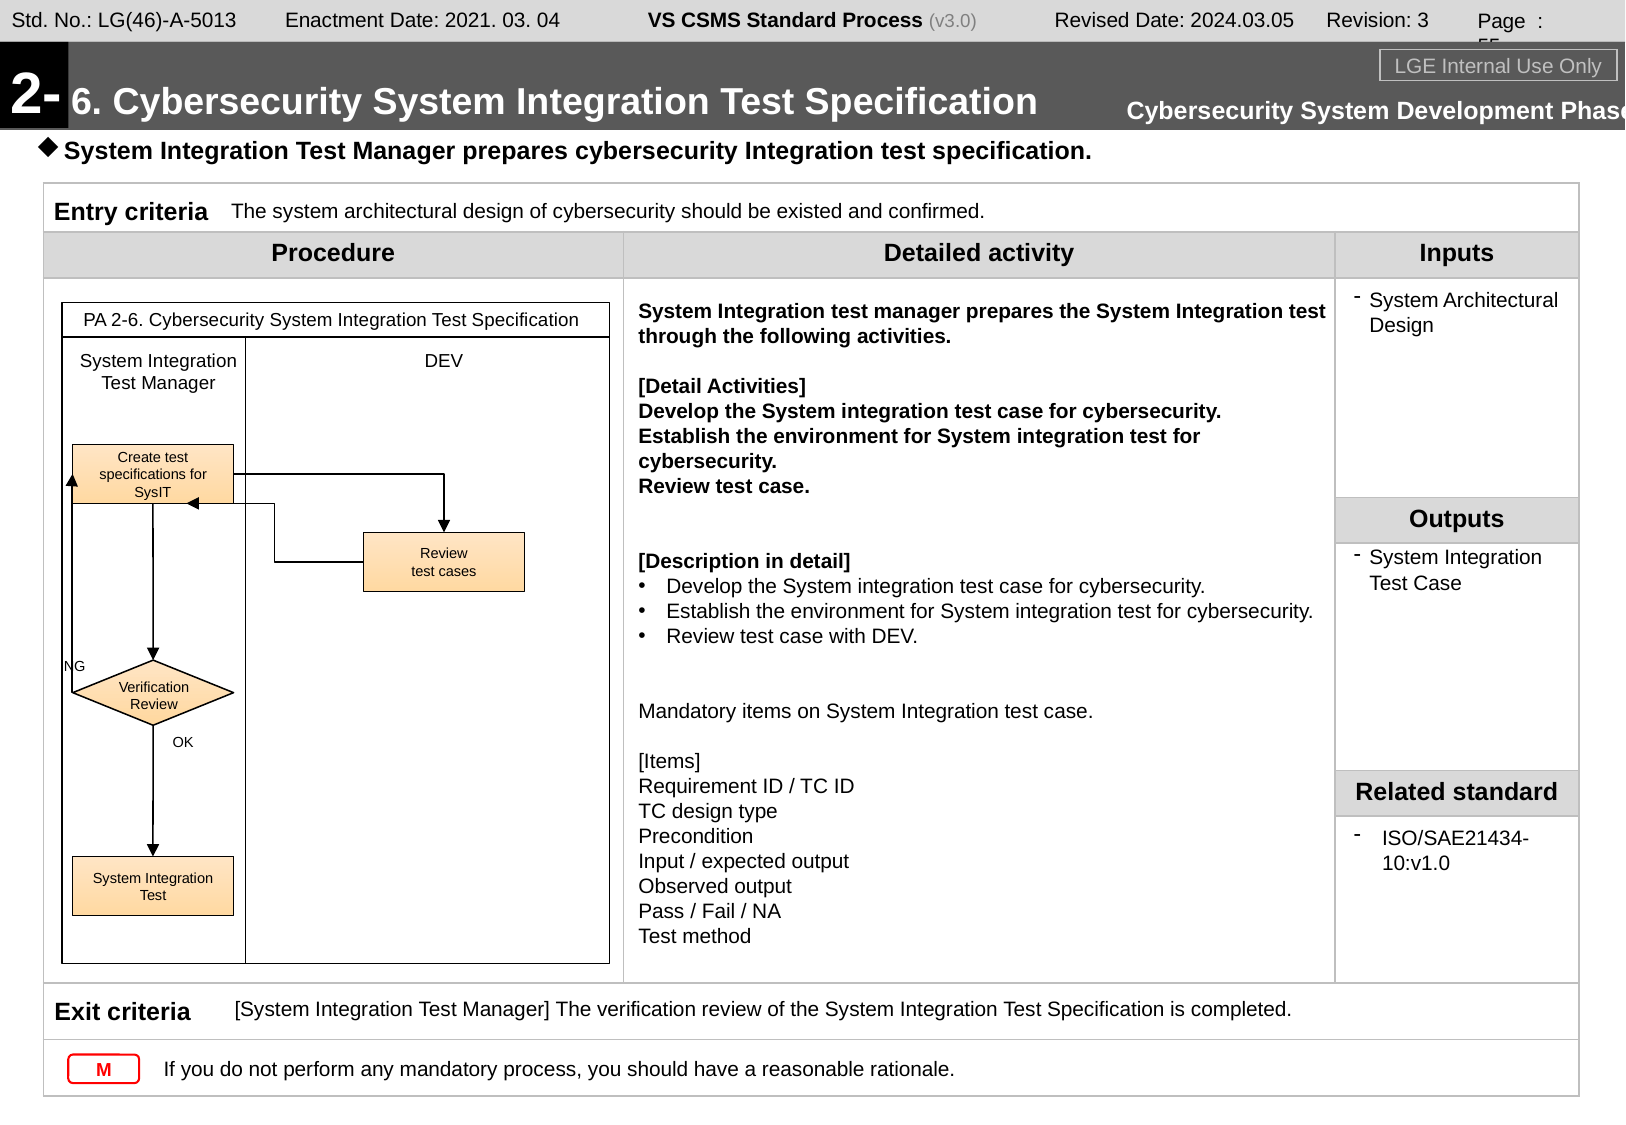

Page  :  55
2-
#
m
6. Cybersecurity System Integration Test Specification
LGE Internal Use Only
Cybersecurity System Development Phase
System Integration Test Manager prepares cybersecurity Integration test specification.
The system architectural design of cybersecurity should be existed and confirmed.
System Architectural Design
System Integration test manager prepares the System Integration test through the following activities.

[Detail Activities]
Develop the System integration test case for cybersecurity.
Establish the environment for System integration test for cybersecurity.
Review test case.

[Description in detail]
Develop the System integration test case for cybersecurity.
Establish the environment for System integration test for cybersecurity.
Review test case with DEV.

Mandatory items on System Integration test case.

[Items]
Requirement ID / TC ID
TC design type
Precondition
Input / expected output
Observed output
Pass / Fail / NA
Test method

PA 2-6. Cybersecurity System Integration Test Specification

System Integration
Test Manager
DEV
Create test specifications for SysIT
Review
test cases
System Integration Test Case
NG

Verification
Review
OK
ISO/SAE21434-10:v1.0

System Integration Test
[System Integration Test Manager] The verification review of the System Integration Test Specification is completed.
If you do not perform any mandatory process, you should have a reasonable rationale.
M